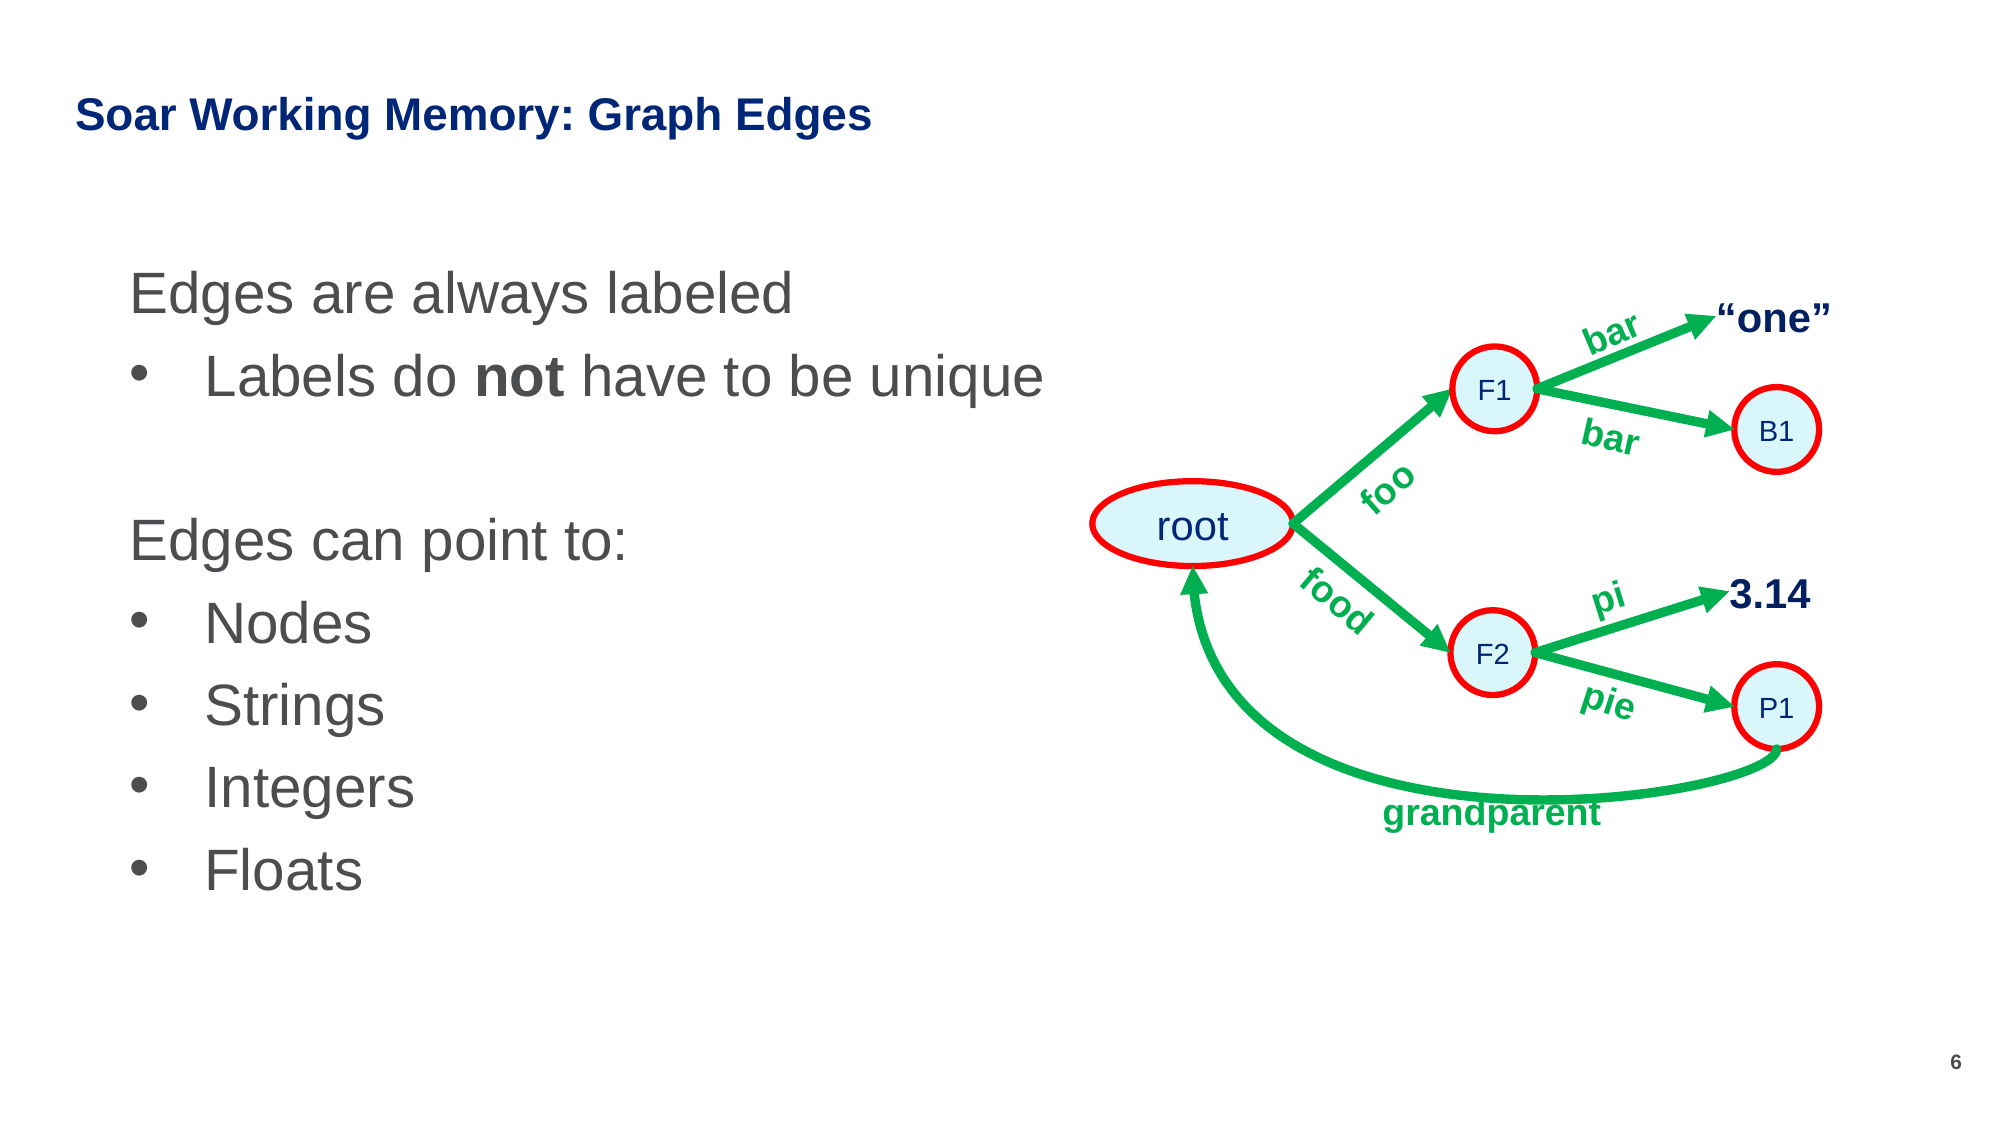

# Soar Working Memory: Graph Edges
Edges are always labeled
Labels do not have to be unique

Edges can point to:
Nodes
Strings
Integers
Floats
“one”
bar
F1
B1
bar
foo
root
3.14
pi
food
F2
P1
pie
grandparent